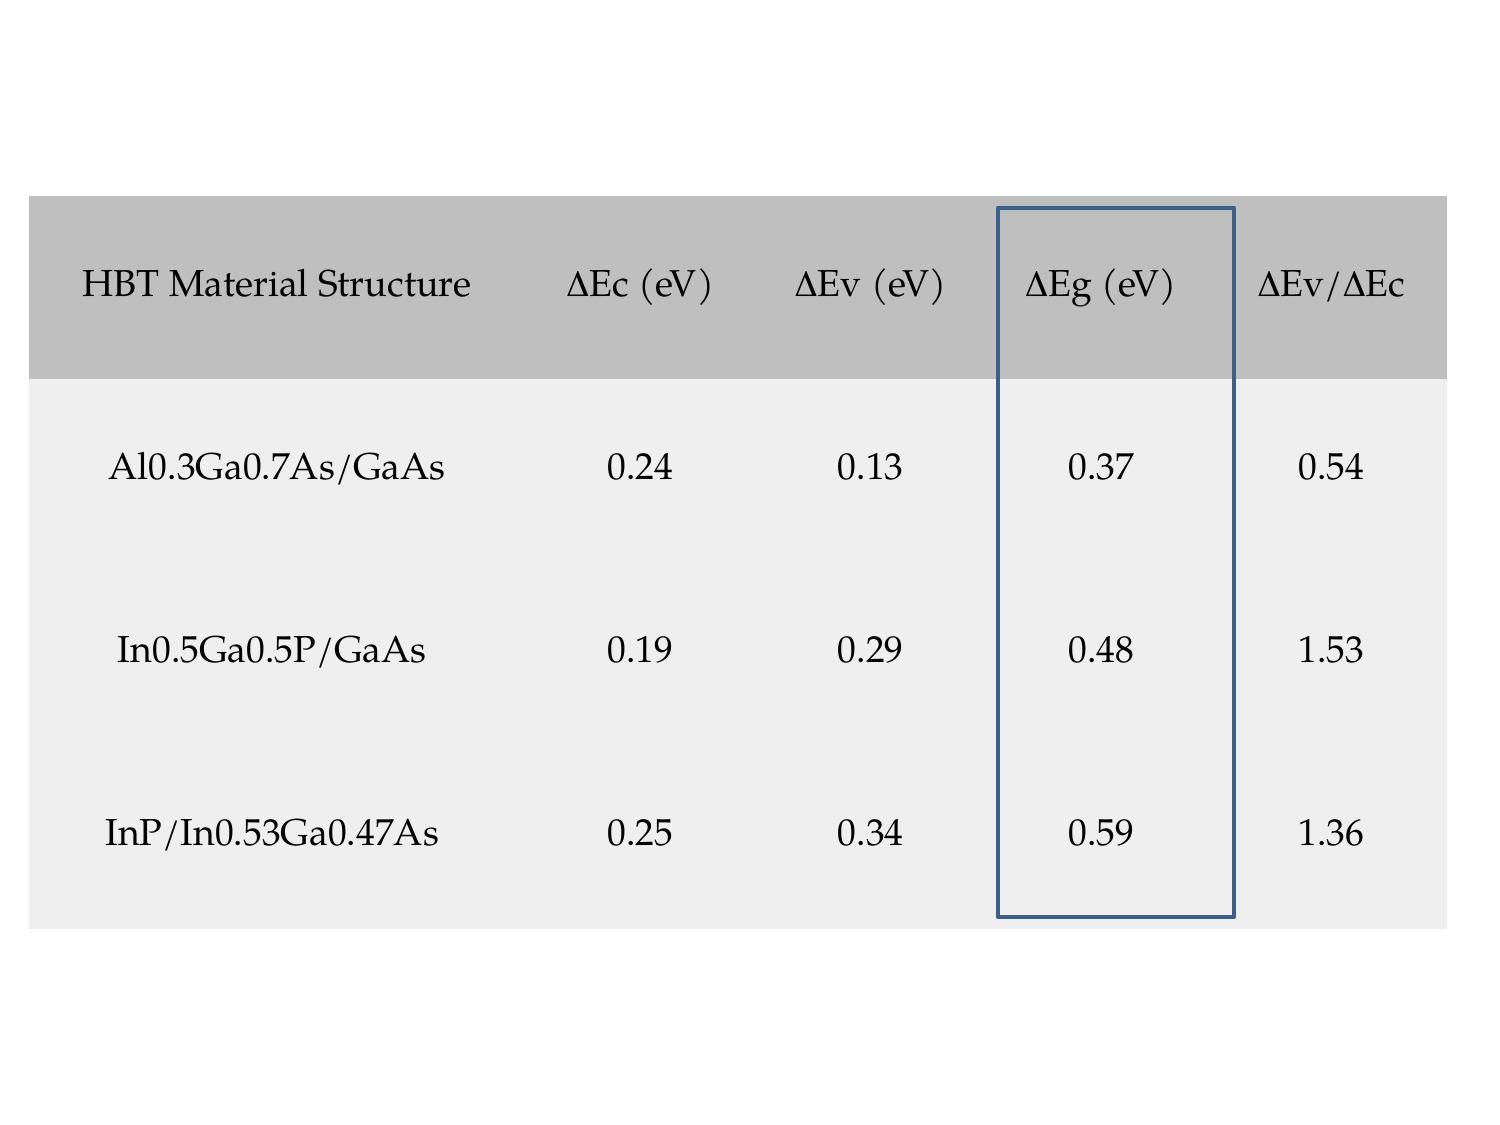

| HBT Material Structure | ΔEc (eV) | ΔEv (eV) | ΔEg (eV) | ΔEv/ΔEc |
| --- | --- | --- | --- | --- |
| Al0.3Ga0.7As/GaAs | 0.24 | 0.13 | 0.37 | 0.54 |
| In0.5Ga0.5P/GaAs | 0.19 | 0.29 | 0.48 | 1.53 |
| InP/In0.53Ga0.47As | 0.25 | 0.34 | 0.59 | 1.36 |

28